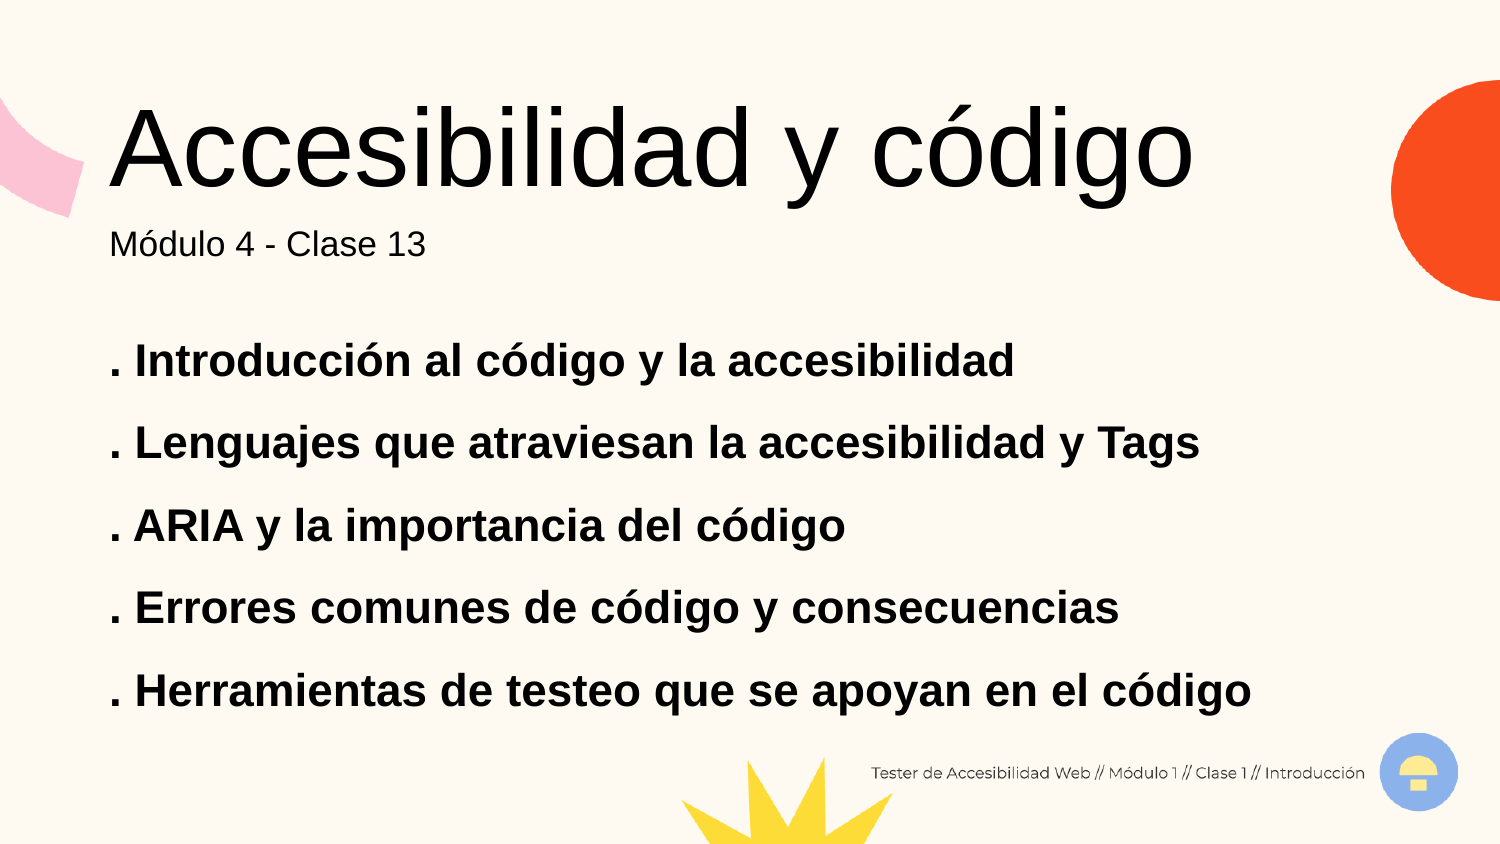

Accesibilidad y código
Módulo 4 - Clase 13
. Introducción al código y la accesibilidad
. Lenguajes que atraviesan la accesibilidad y Tags
. ARIA y la importancia del código
. Errores comunes de código y consecuencias
. Herramientas de testeo que se apoyan en el código